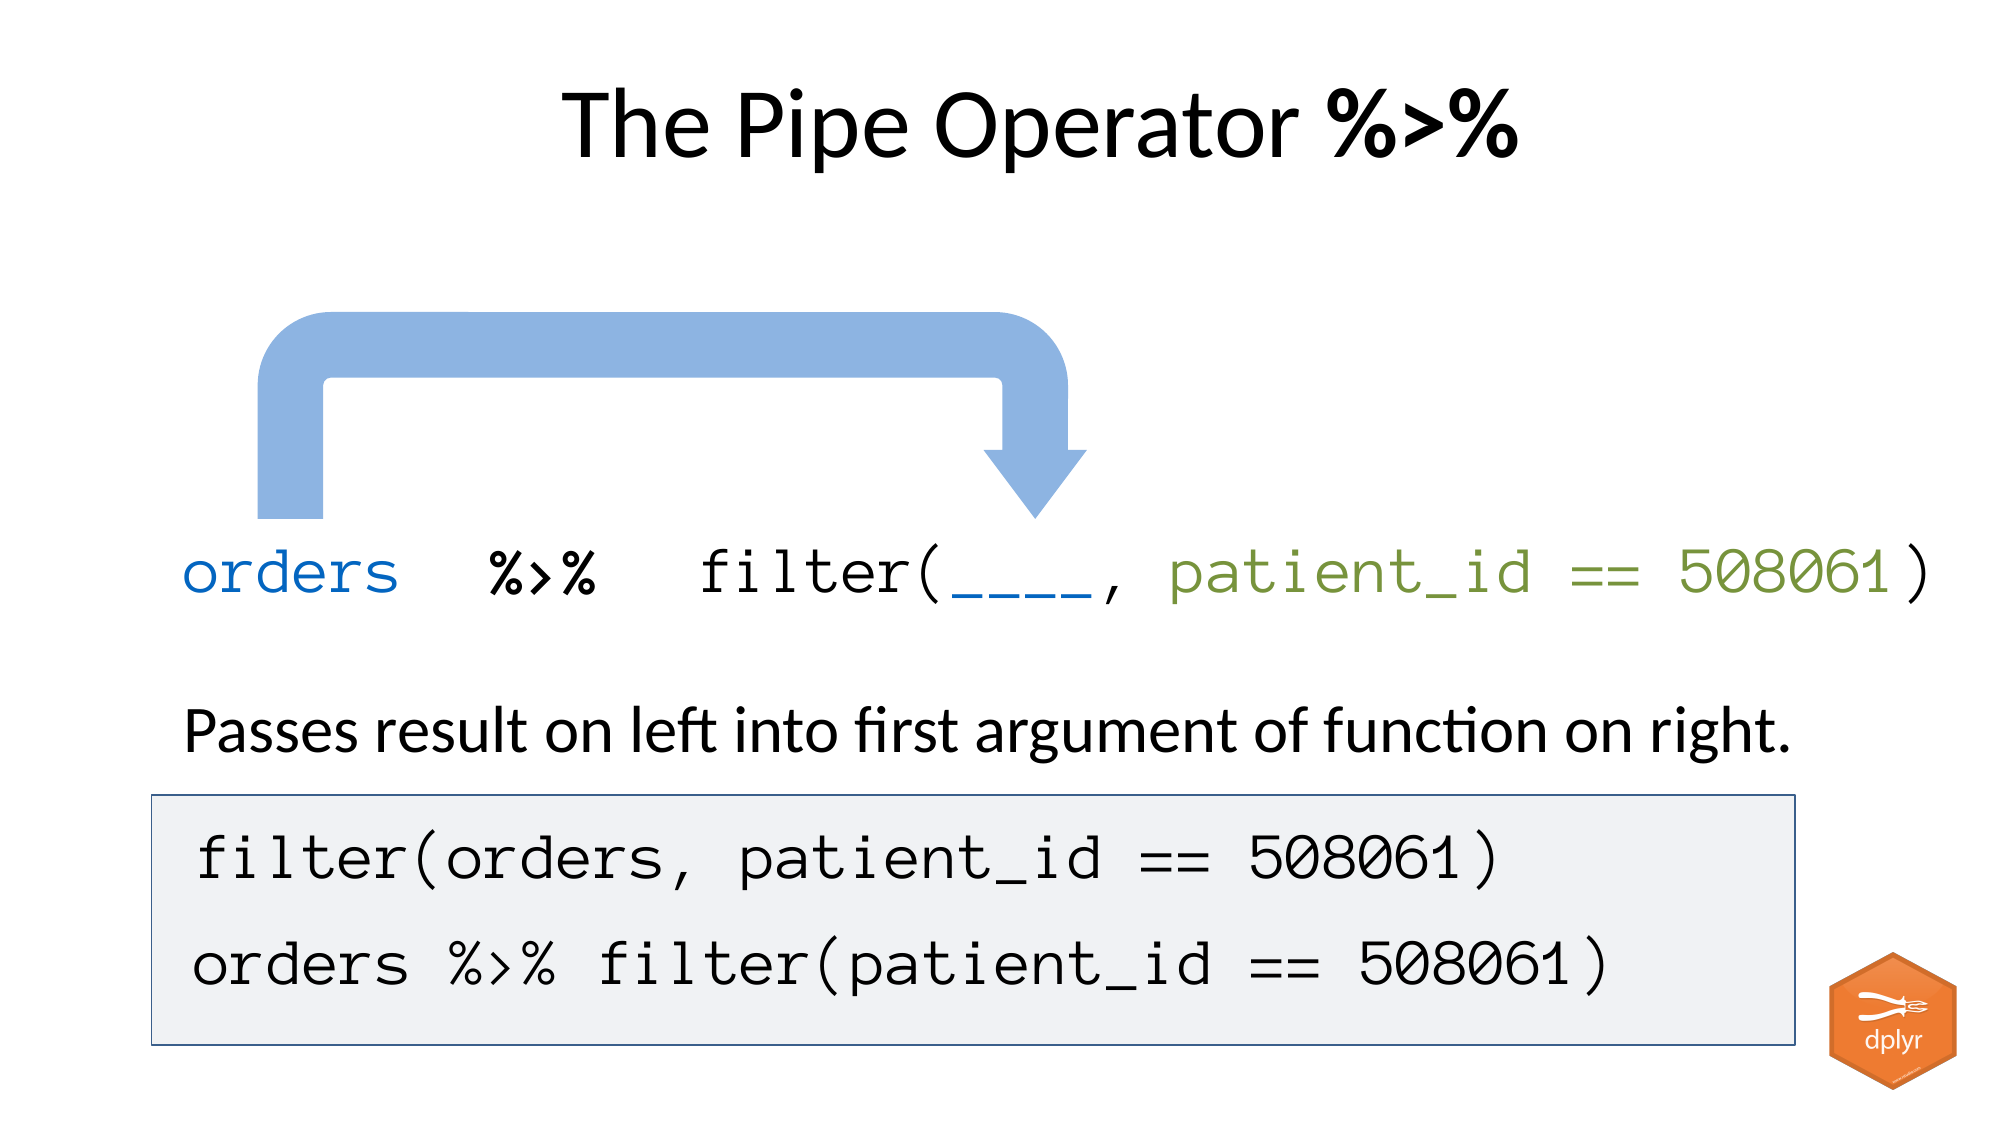

# The Pipe Operator %>%

orders
filter(____, patient_id == 508061)
%>%
Passes result on left into first argument of function on right.

filter(orders, patient_id == 508061)
orders %>% filter(patient_id == 508061)